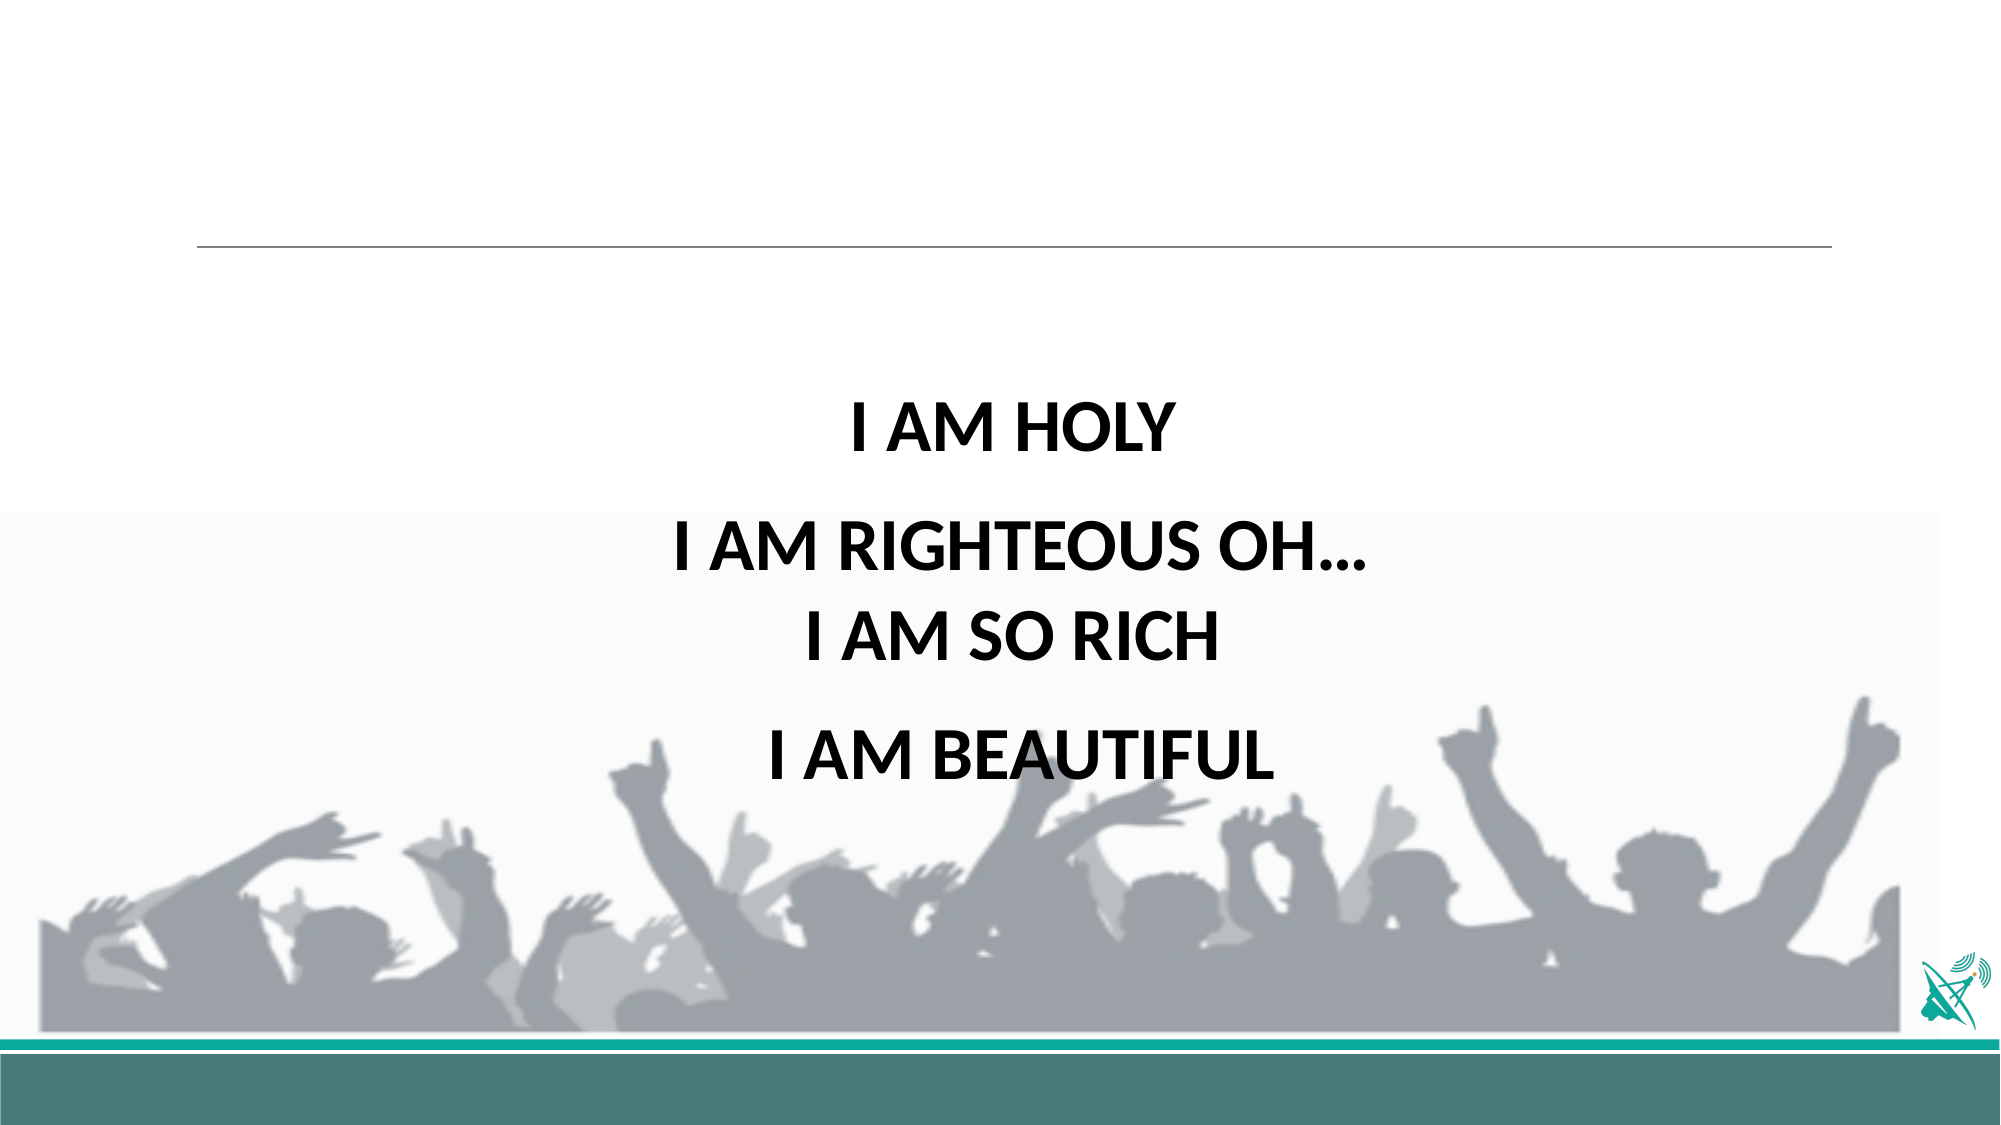

I AM HOLY
I AM RIGHTEOUS OH…
I AM SO RICH
I AM BEAUTIFUL